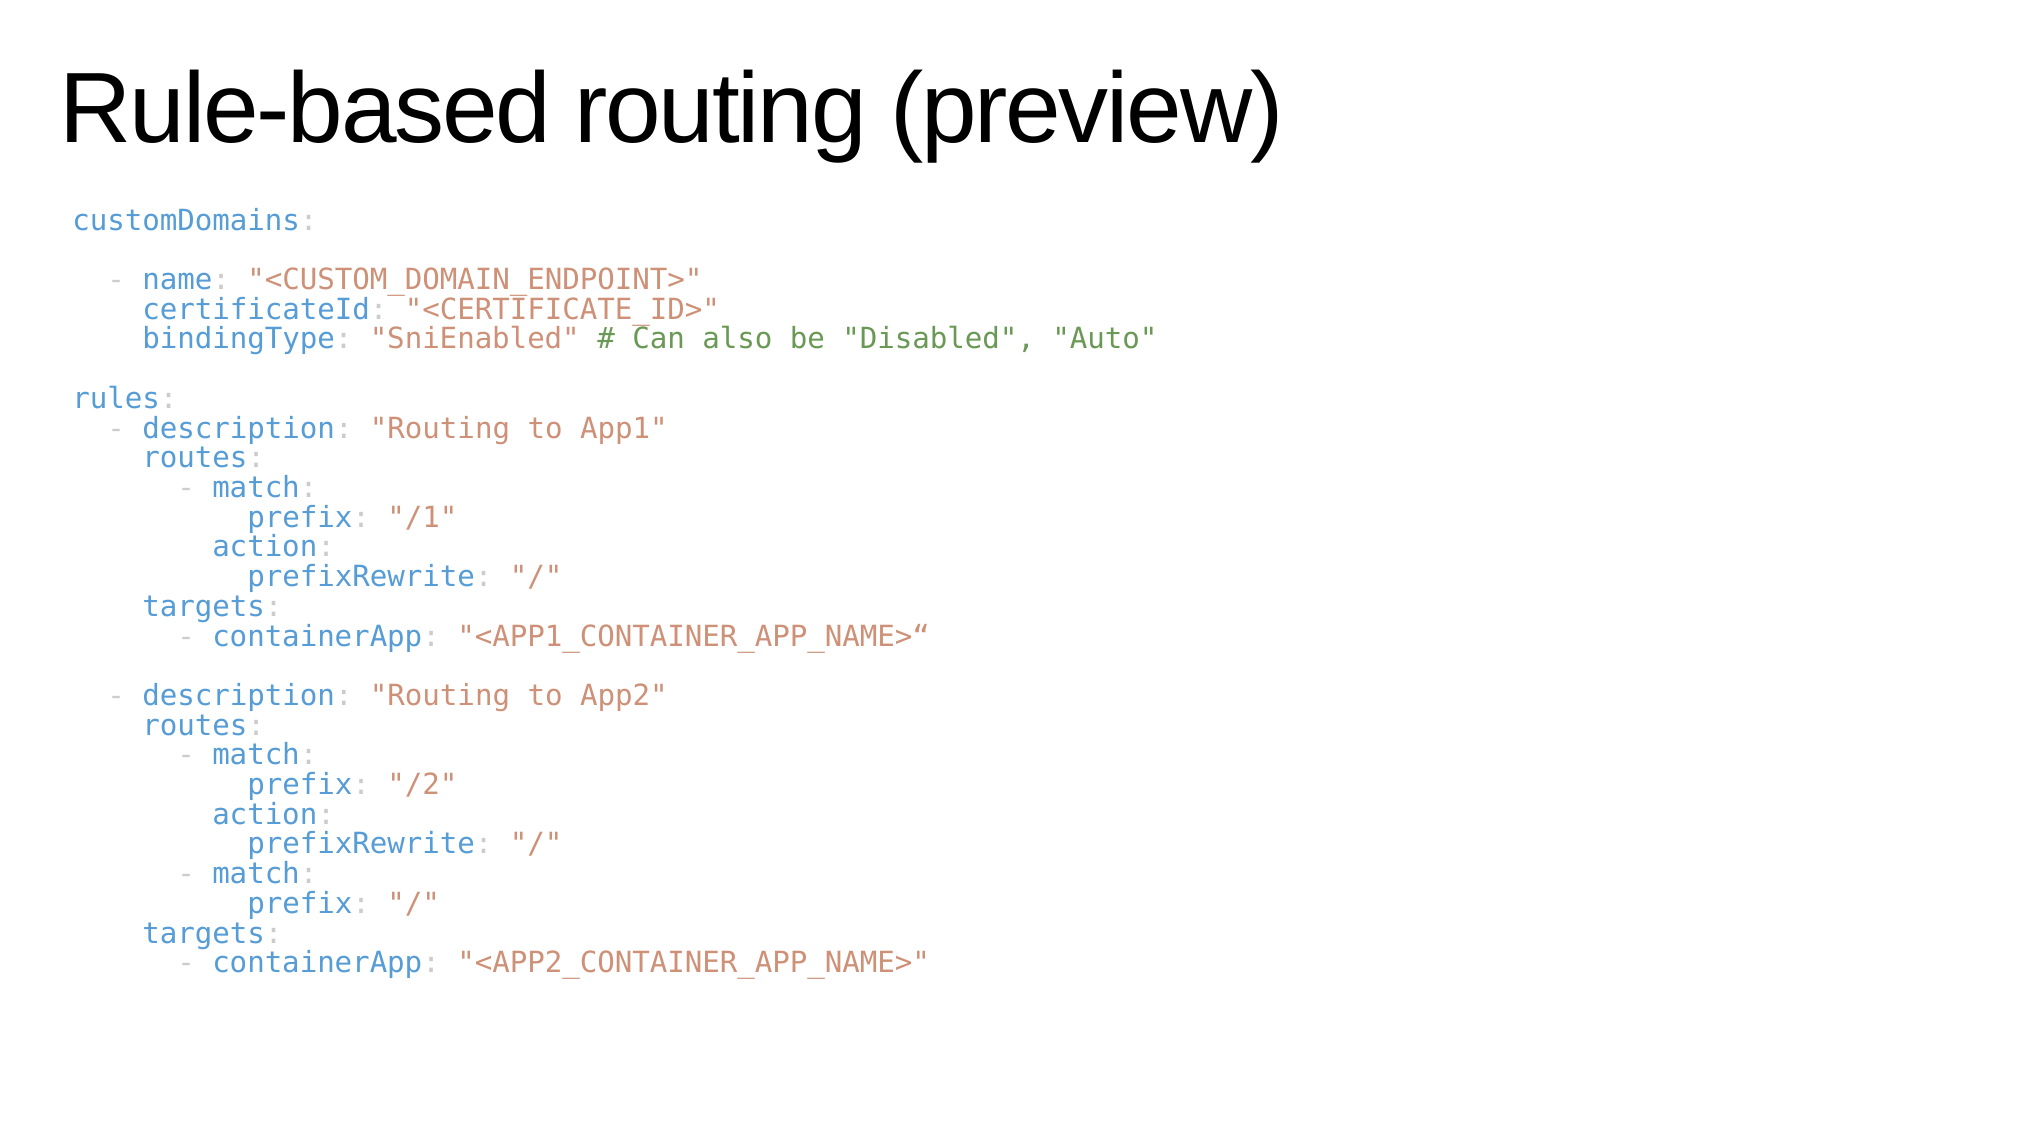

Rule-based routing (preview)
customDomains:

  - name: "<CUSTOM_DOMAIN_ENDPOINT>"
    certificateId: "<CERTIFICATE_ID>"
    bindingType: "SniEnabled" # Can also be "Disabled", "Auto"

rules:
  - description: "Routing to App1"
    routes:
      - match:
          prefix: "/1"
        action:
          prefixRewrite: "/"
    targets:
      - containerApp: "<APP1_CONTAINER_APP_NAME>“

  - description: "Routing to App2"
    routes:
      - match:
          prefix: "/2"
        action:
          prefixRewrite: "/"
      - match:
          prefix: "/"
    targets:
      - containerApp: "<APP2_CONTAINER_APP_NAME>"